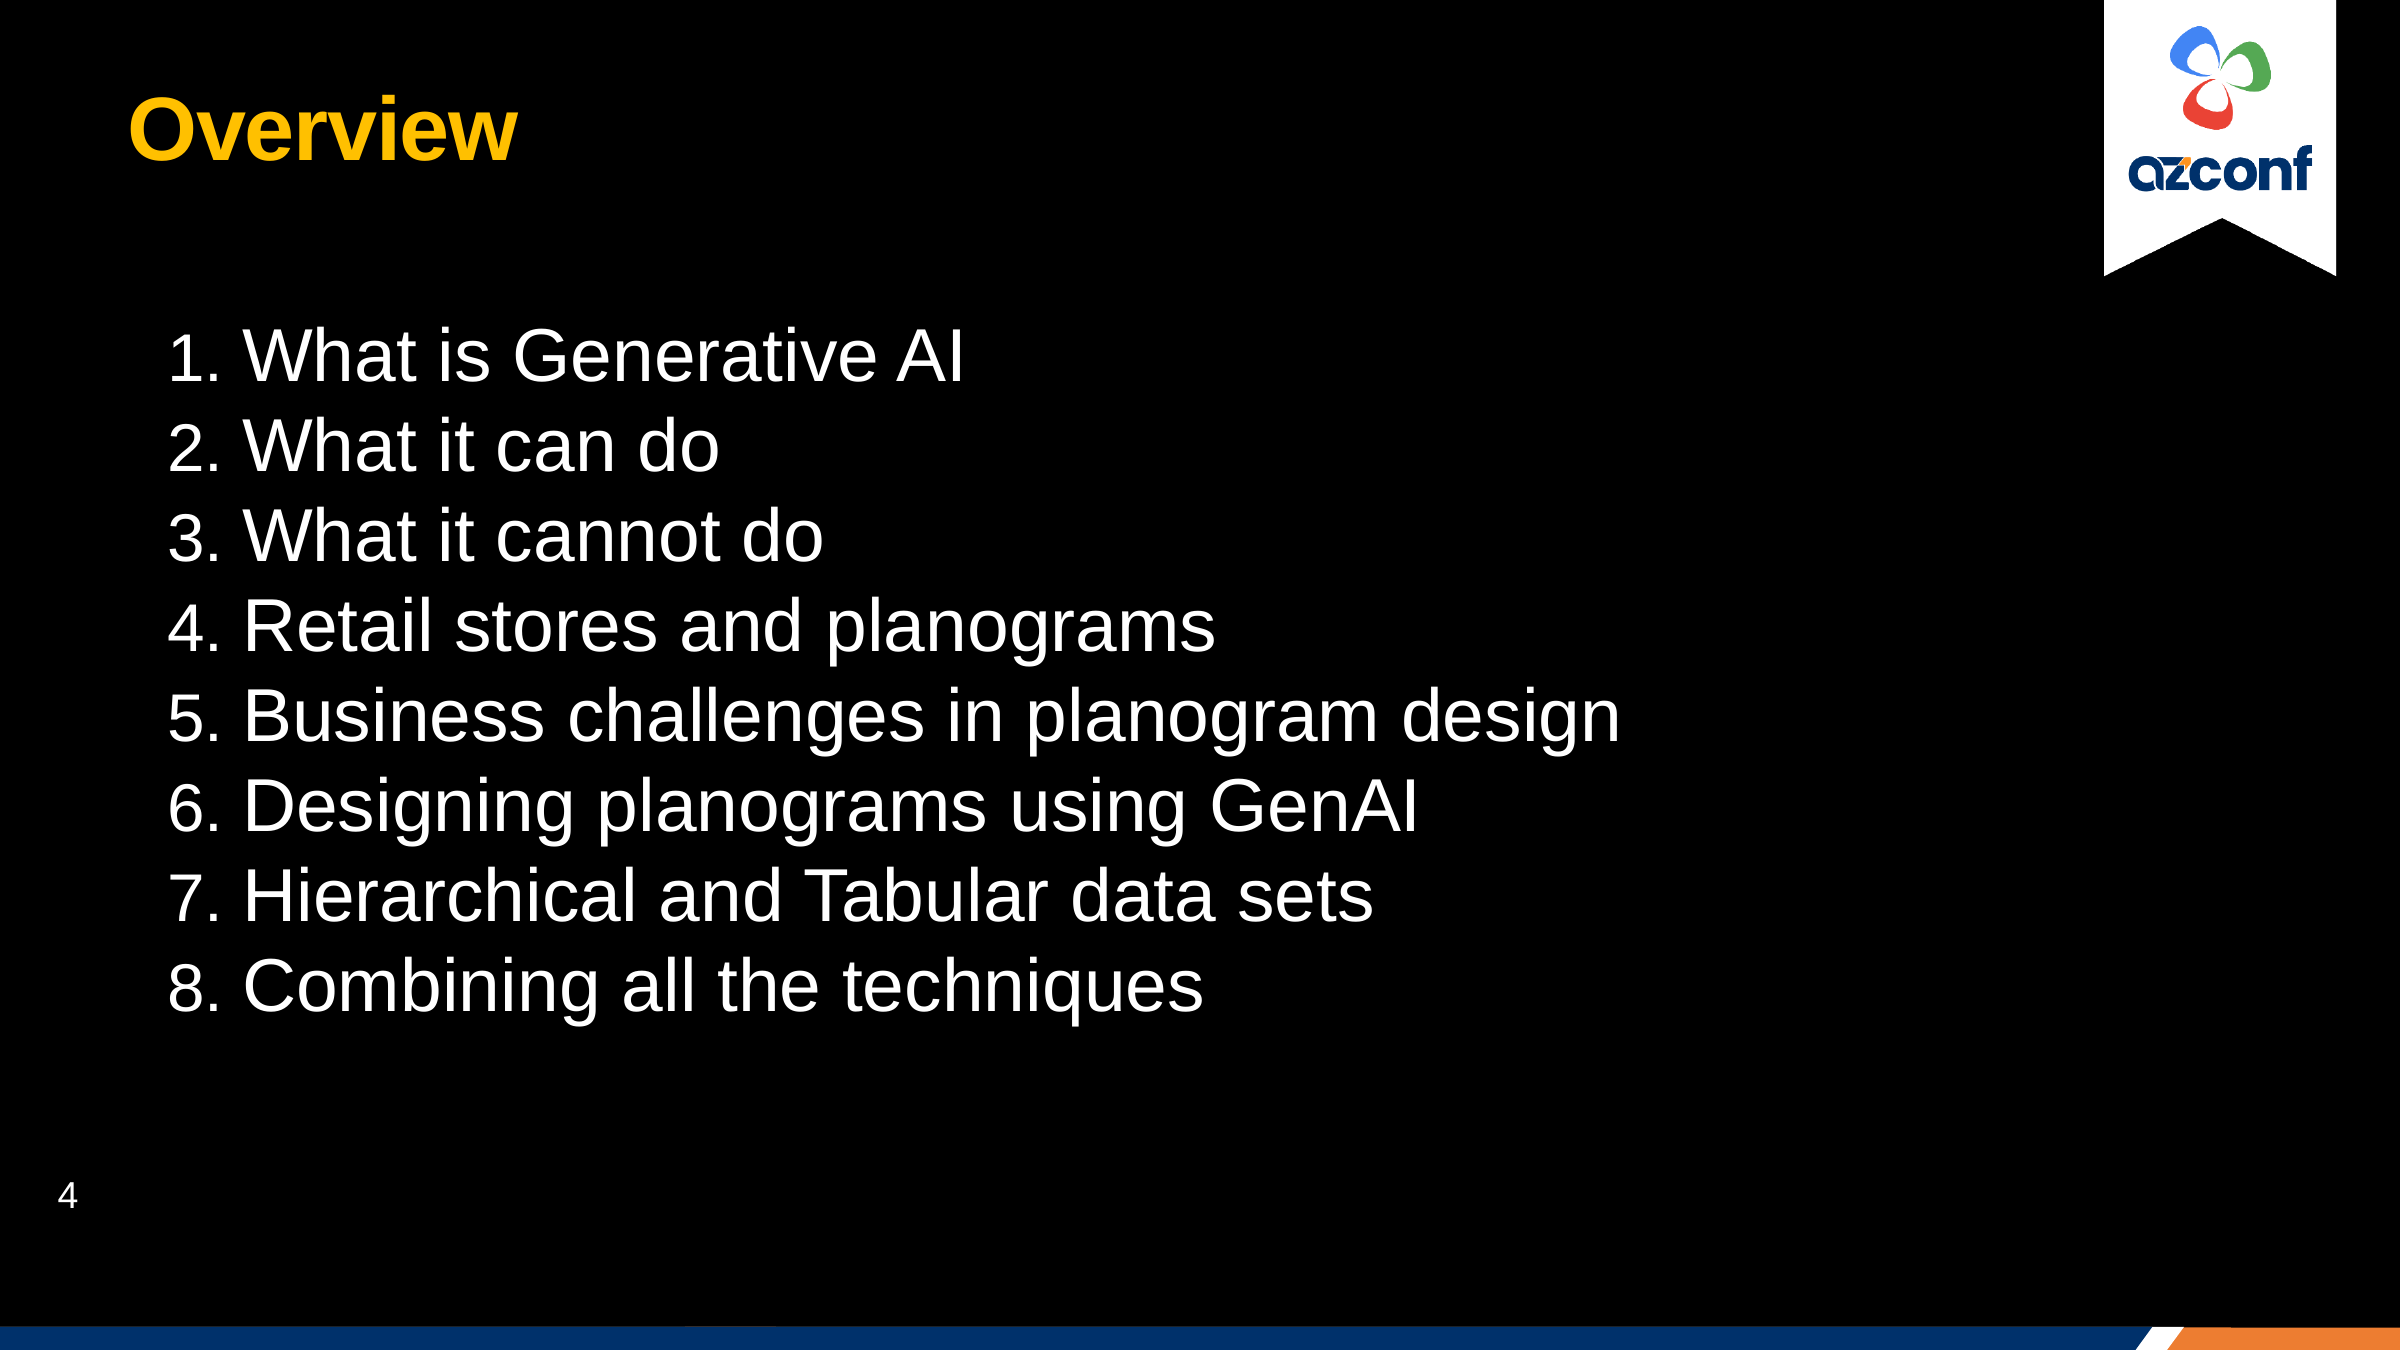

# Overview
What is Generative AI
What it can do
What it cannot do
Retail stores and planograms
Business challenges in planogram design
Designing planograms using GenAI
Hierarchical and Tabular data sets
Combining all the techniques